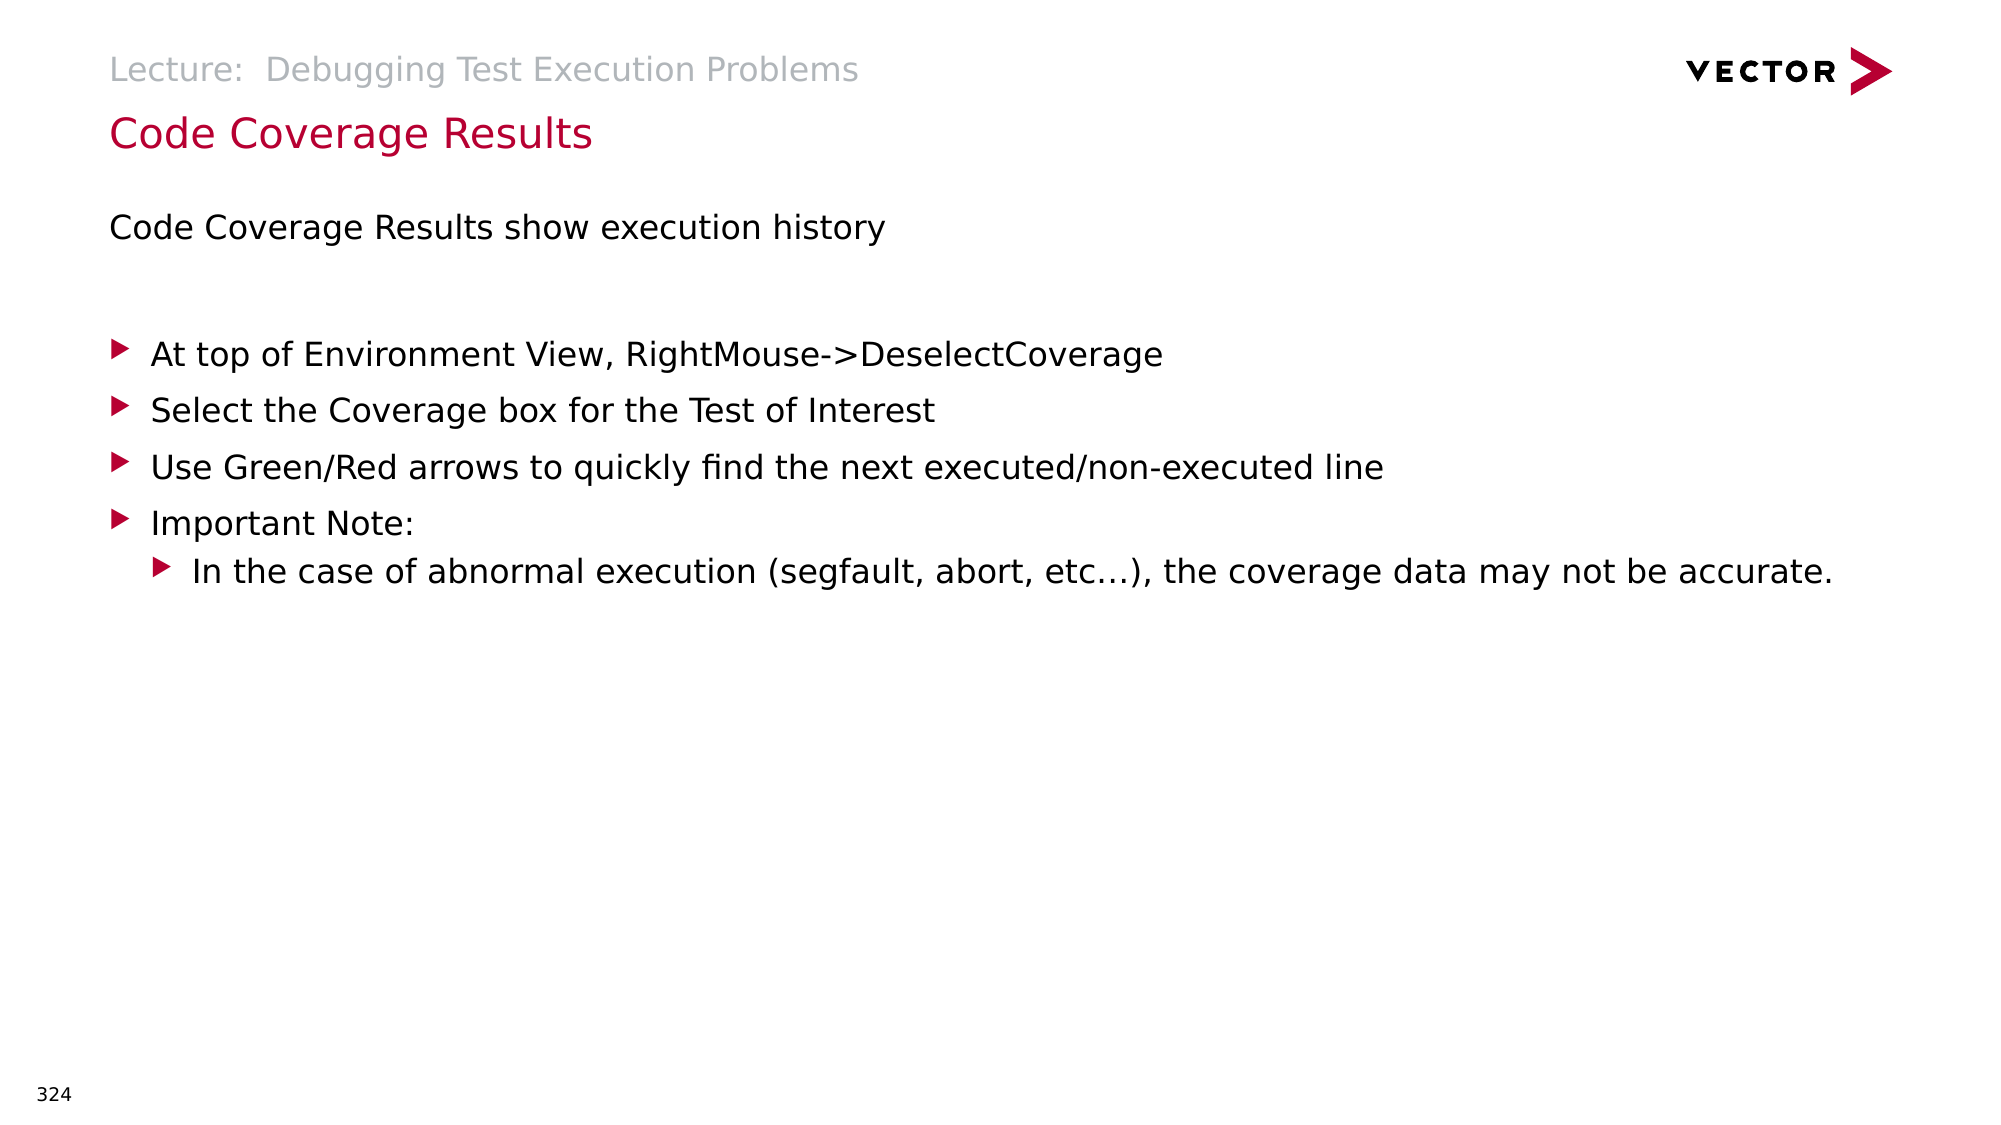

# Lecture:  Debugging Test Execution Problems
Code Coverage Results
Code Coverage Results show execution history

At top of Environment View, RightMouse->DeselectCoverage
Select the Coverage box for the Test of Interest
Use Green/Red arrows to quickly find the next executed/non-executed line
Important Note:
In the case of abnormal execution (segfault, abort, etc…), the coverage data may not be accurate.